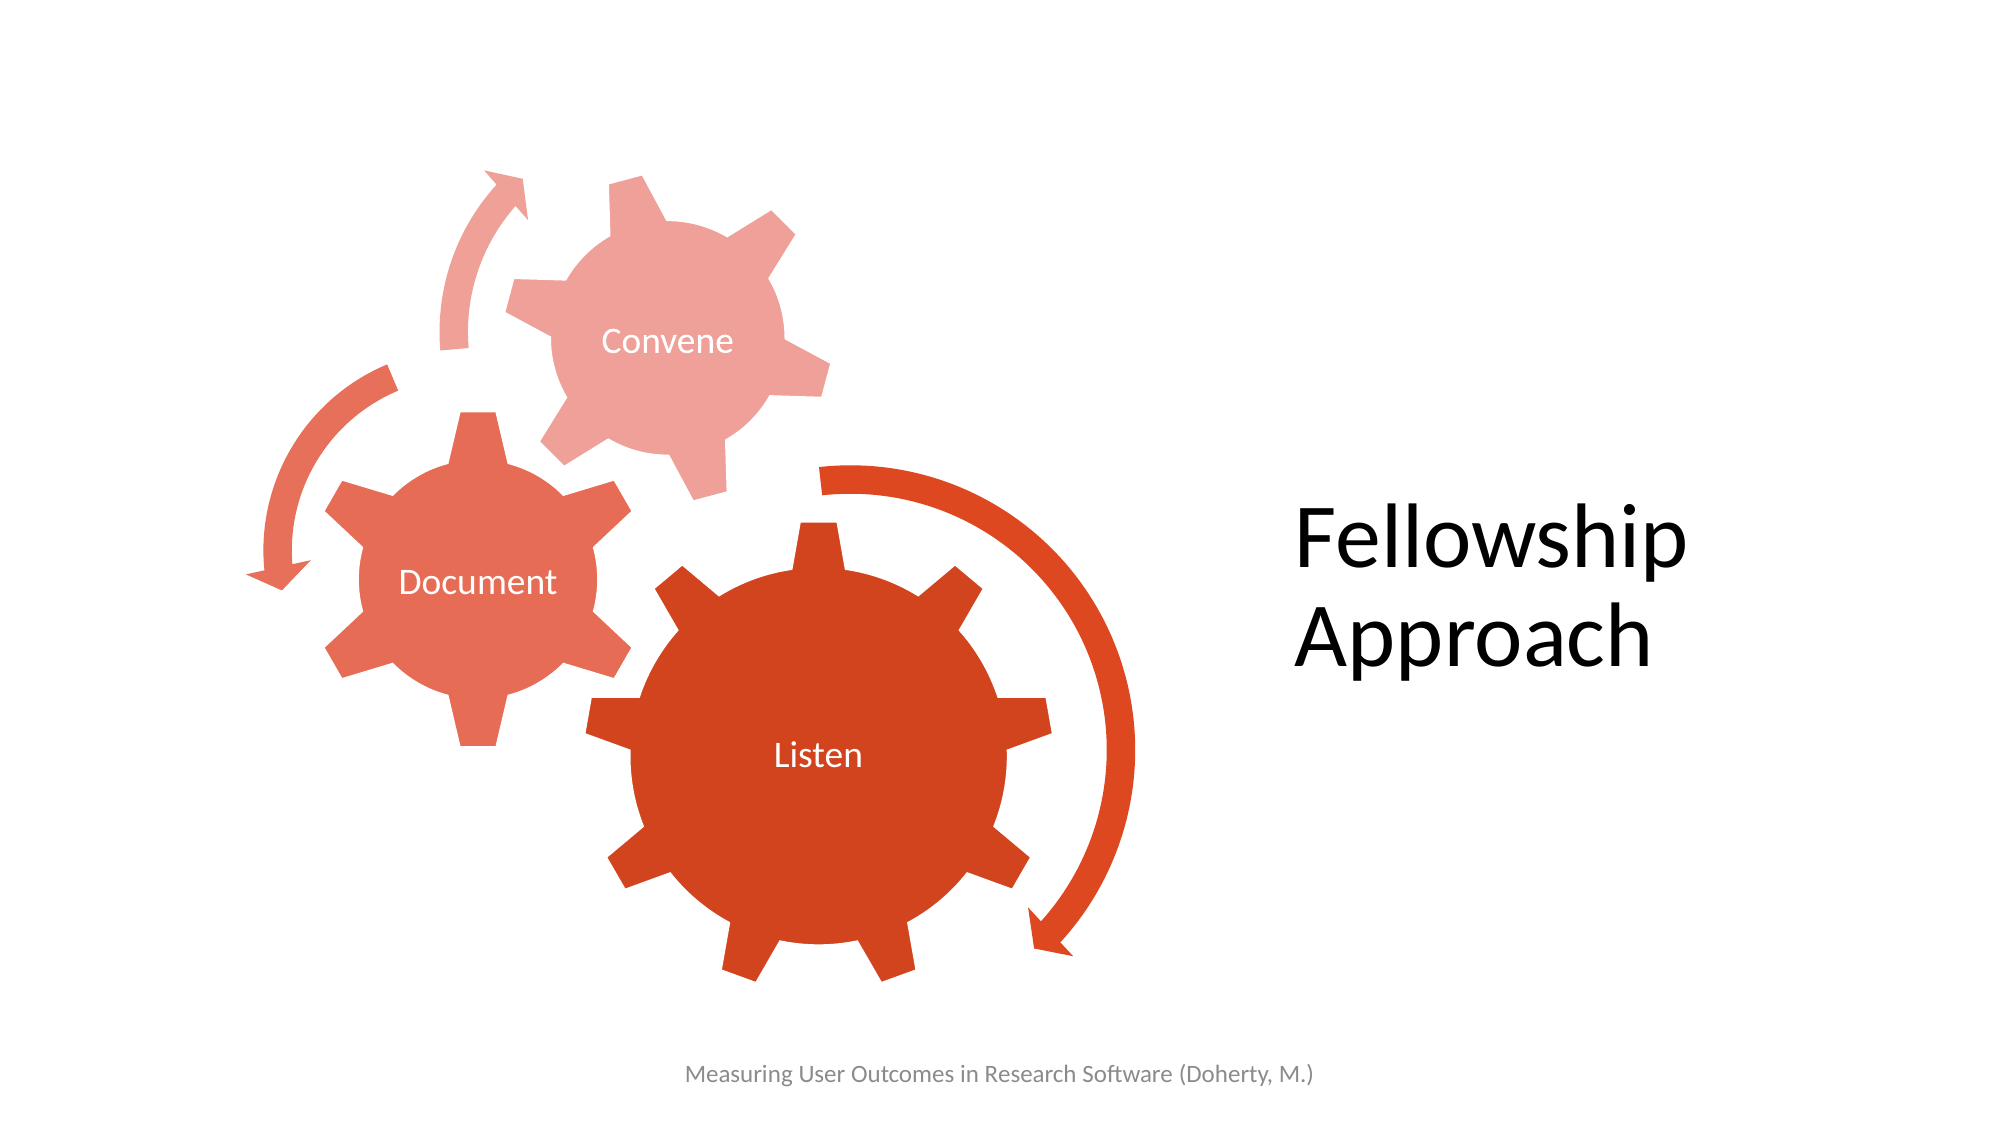

Listen
Document
Convene
# Fellowship Approach
Measuring User Outcomes in Research Software (Doherty, M.)